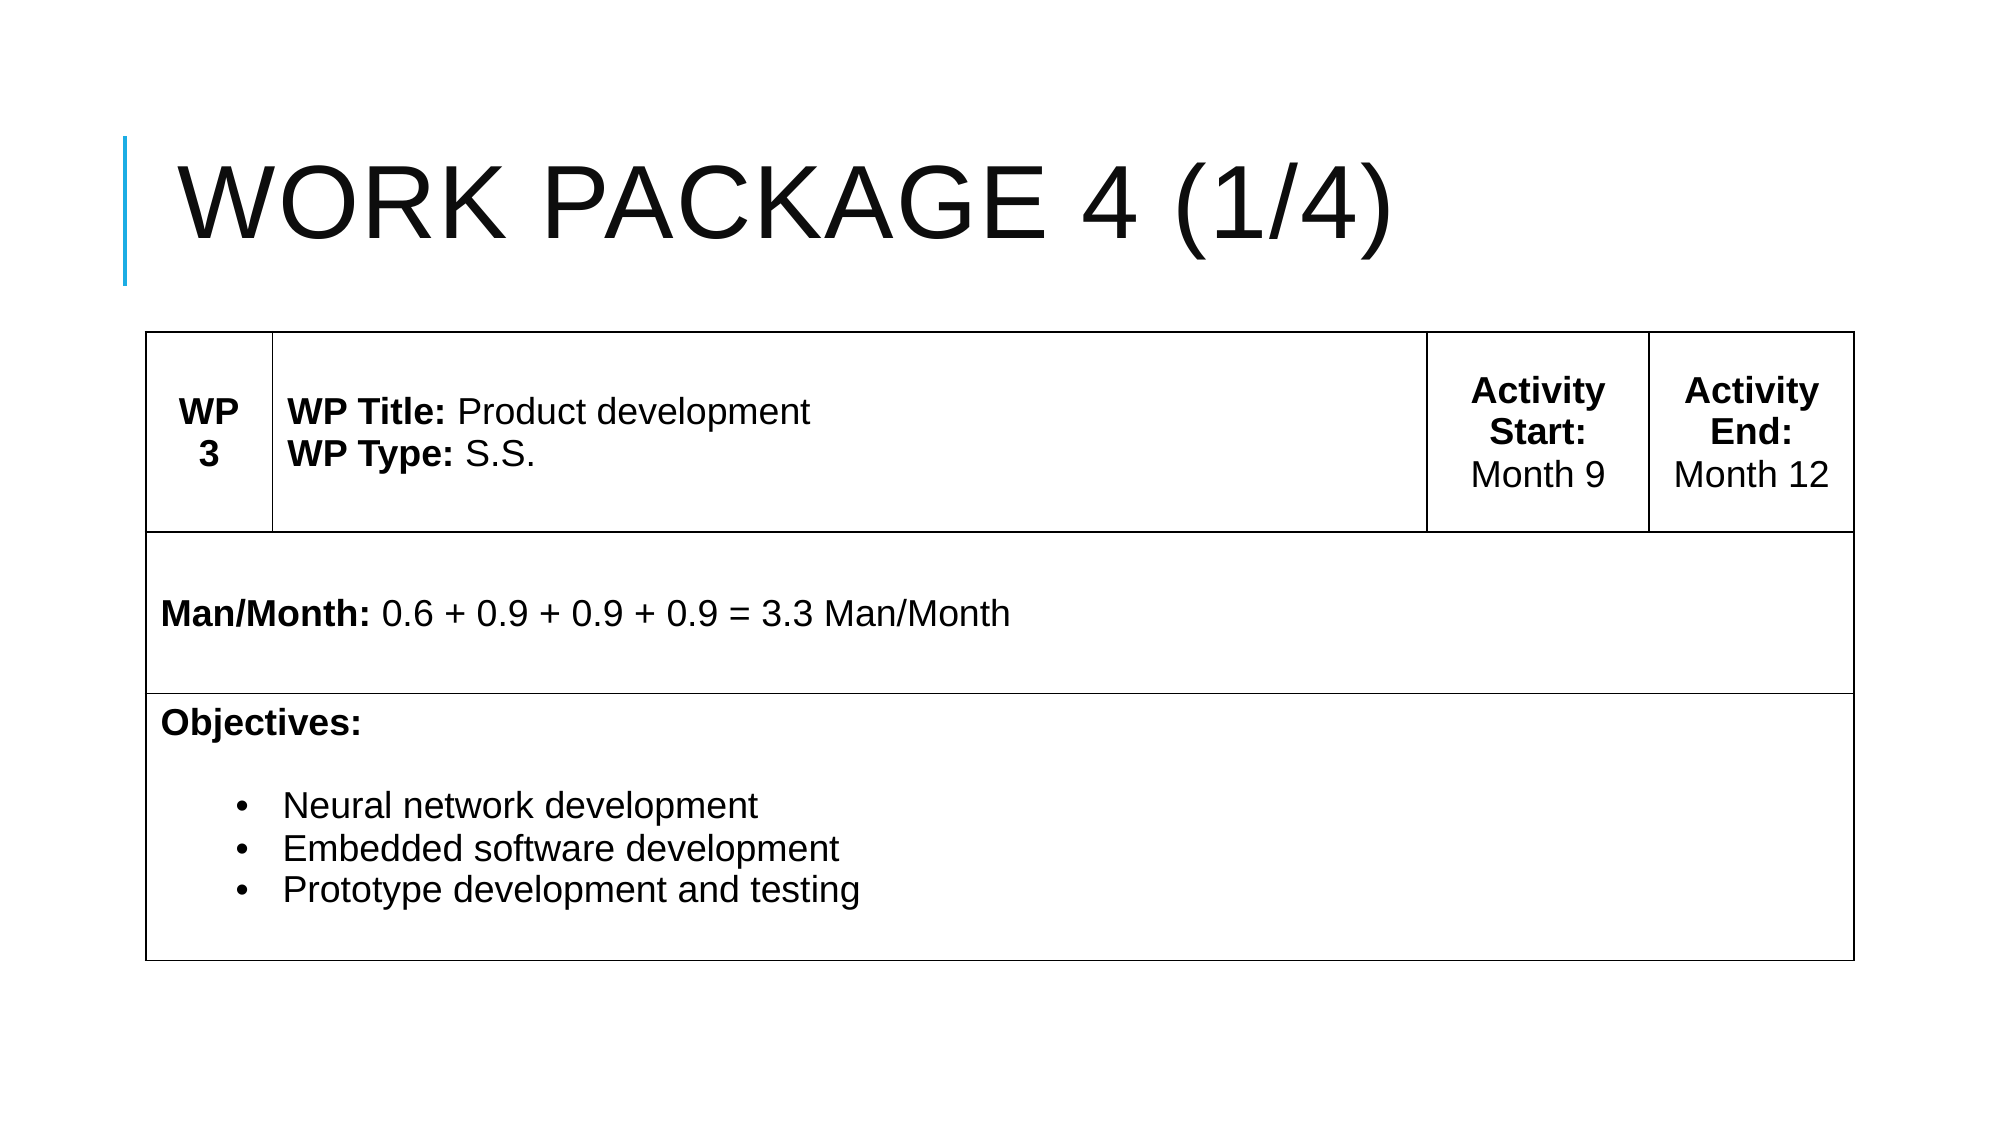

# WORK PACKAGE 4 (1/4)
| WP 3 | WP Title: Product development WP Type: S.S. | Activity Start: Month 9 | Activity End: Month 12 |
| --- | --- | --- | --- |
| Man/Month: 0.6 + 0.9 + 0.9 + 0.9 = 3.3 Man/Month |  |  |  |
| Objectives: Neural network development Embedded software development Prototype development and testing |  |  |  |